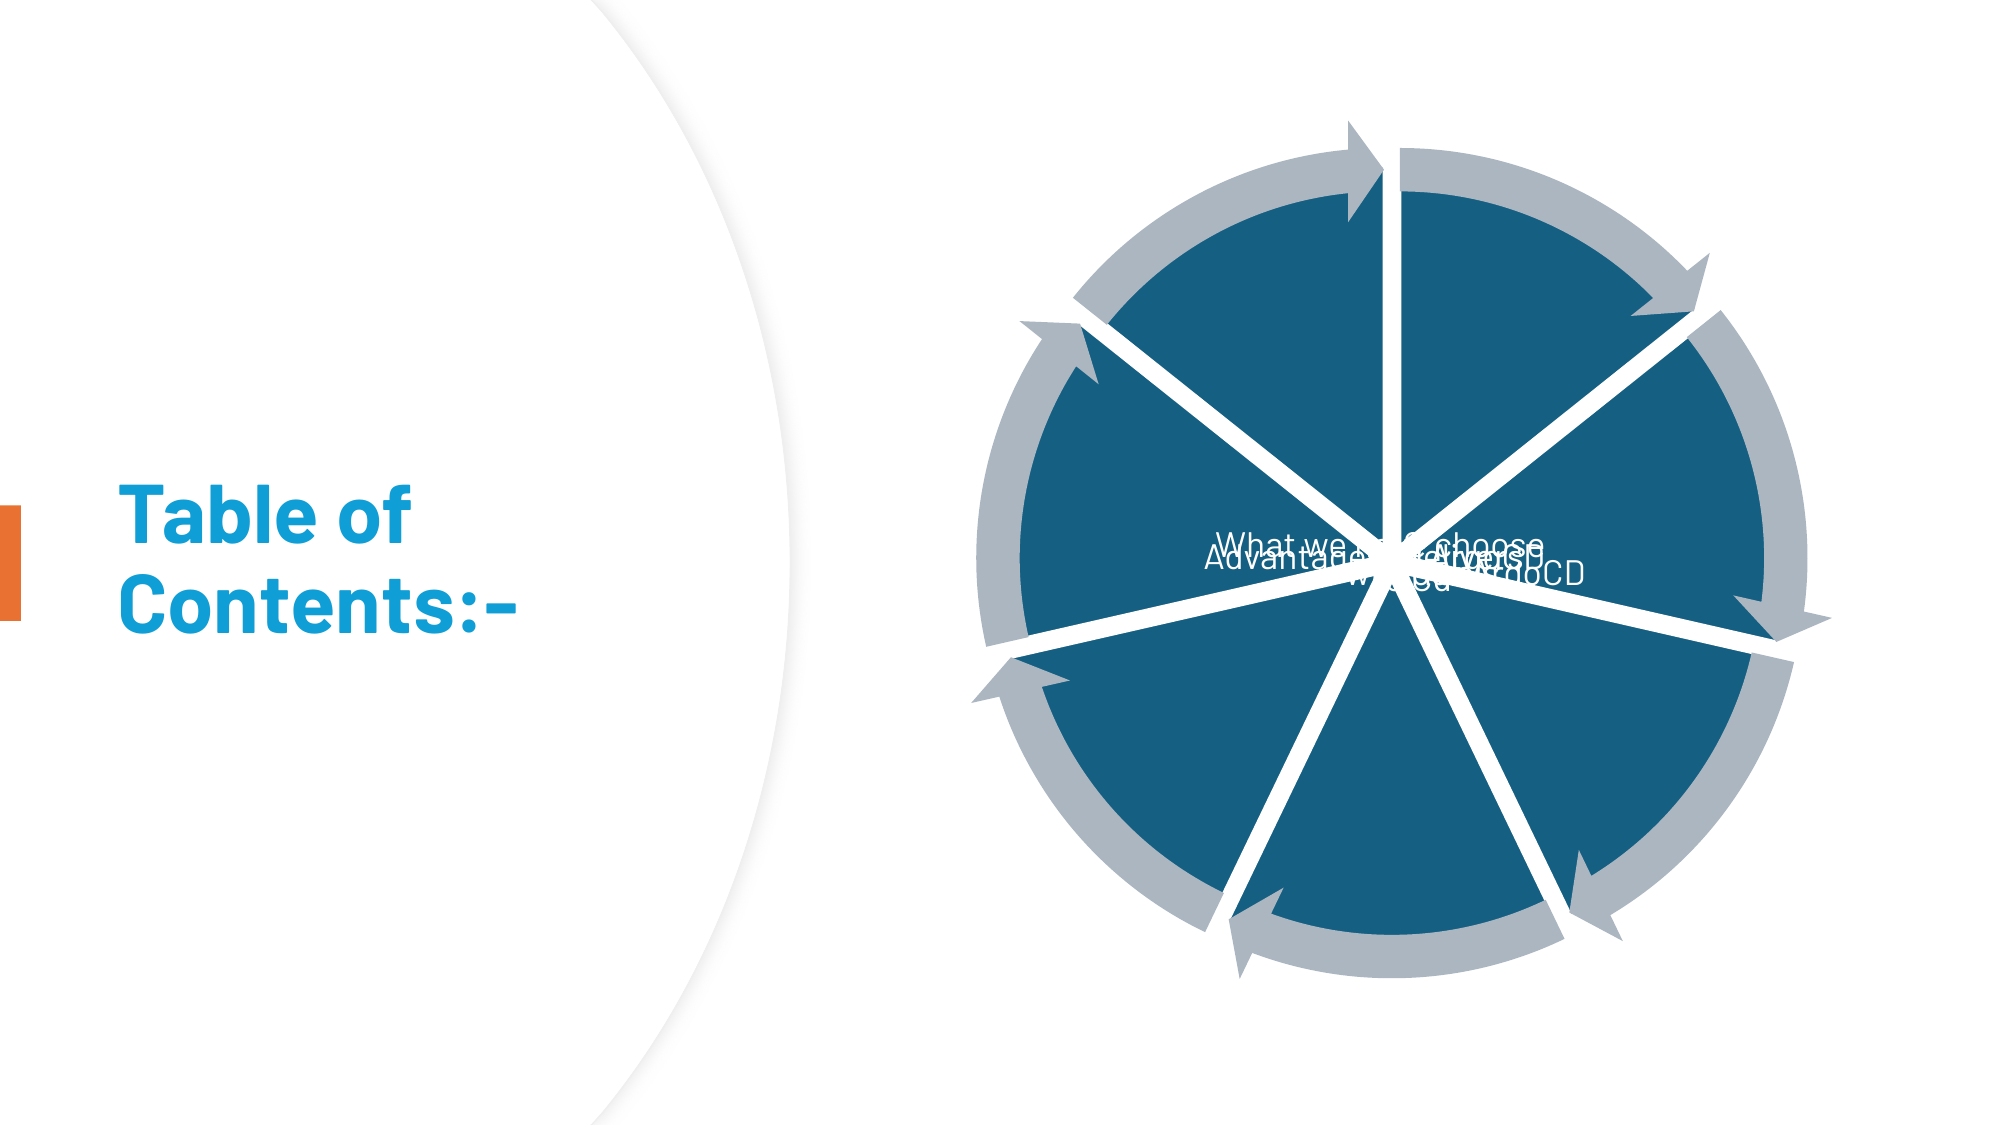

What is Gitops?
Gitops Delivers
Gitops Tools
Argo Cd
Challenges without ArgoCD
Advantages of ArgoCD
What we have choose
# Table of Contents:-